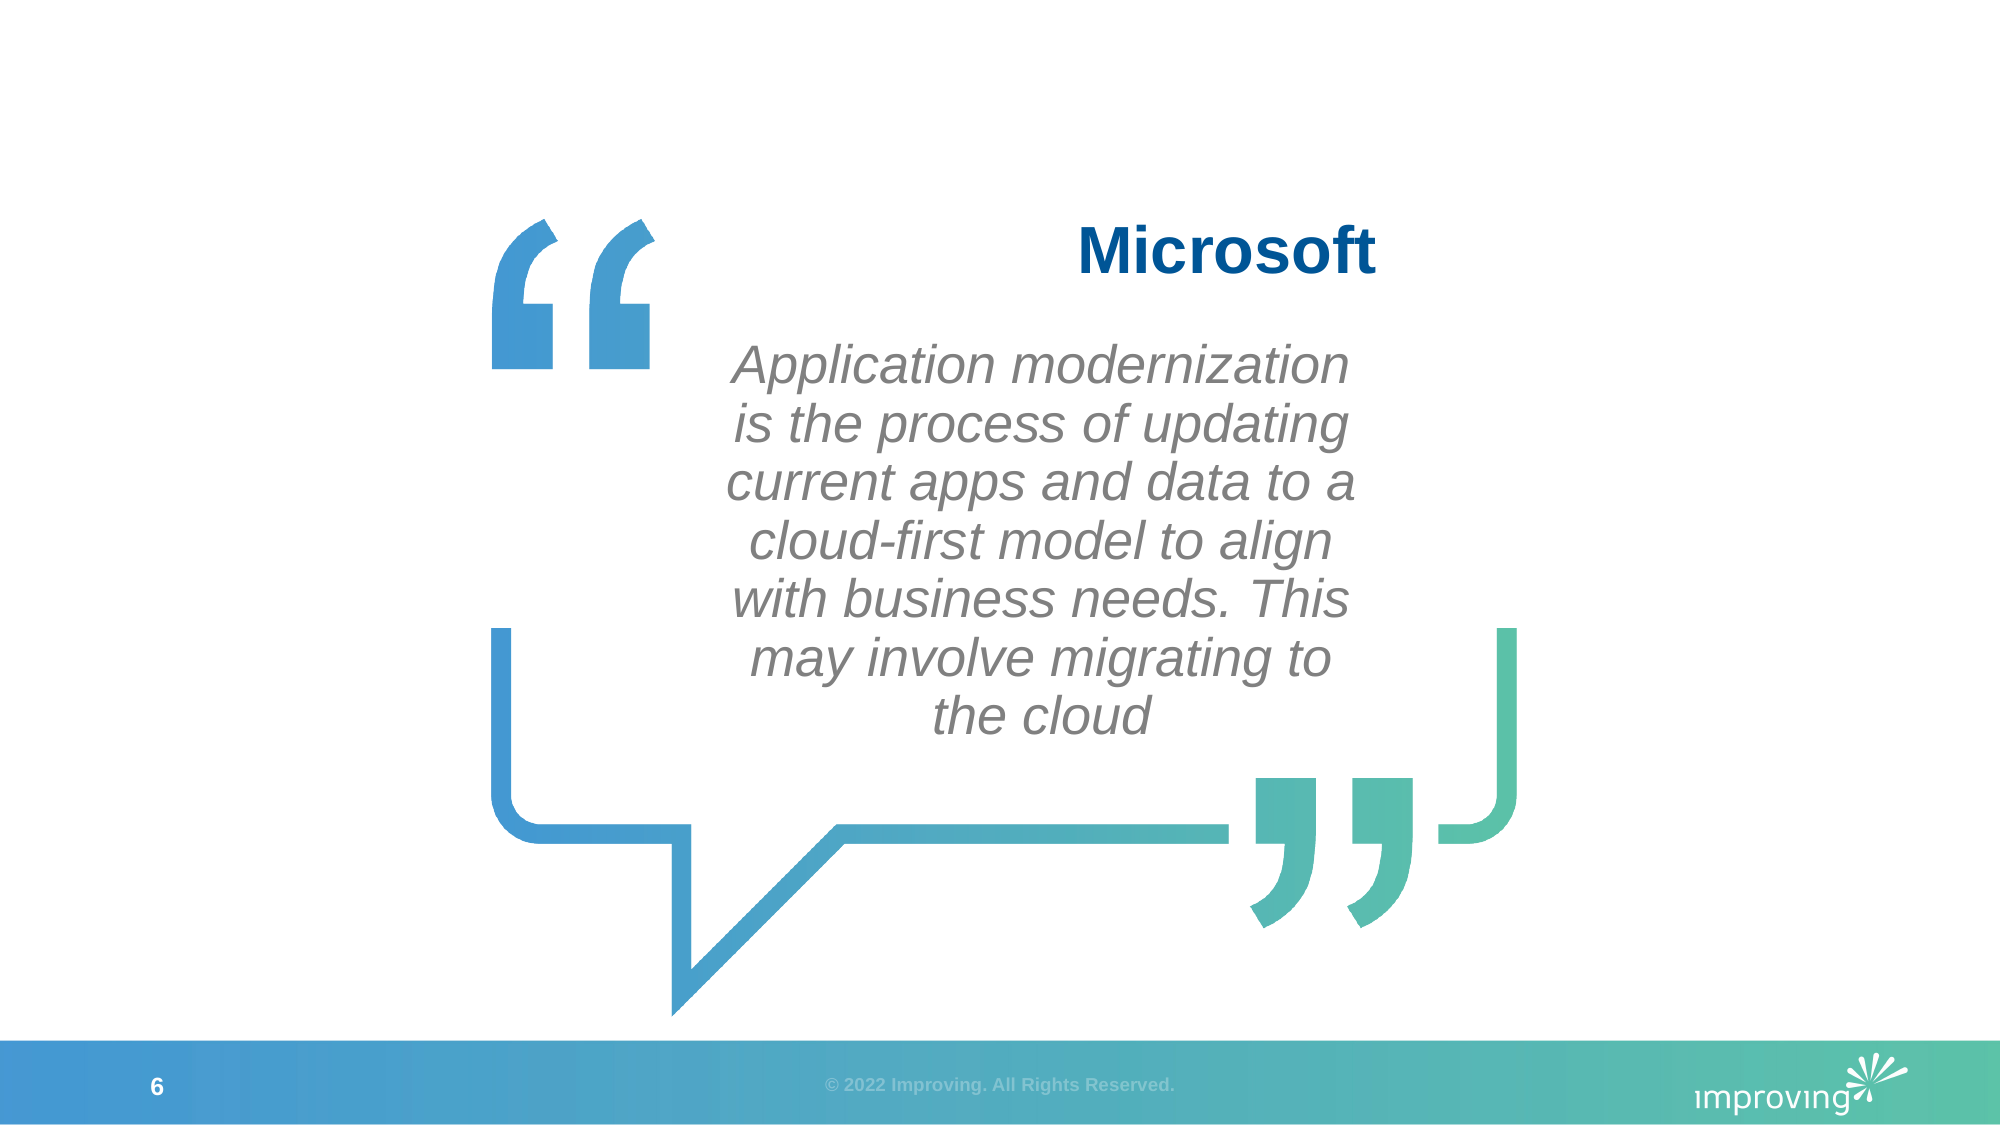

# Microsoft
Application modernization is the process of updating current apps and data to a cloud-first model to align with business needs. This may involve migrating to the cloud